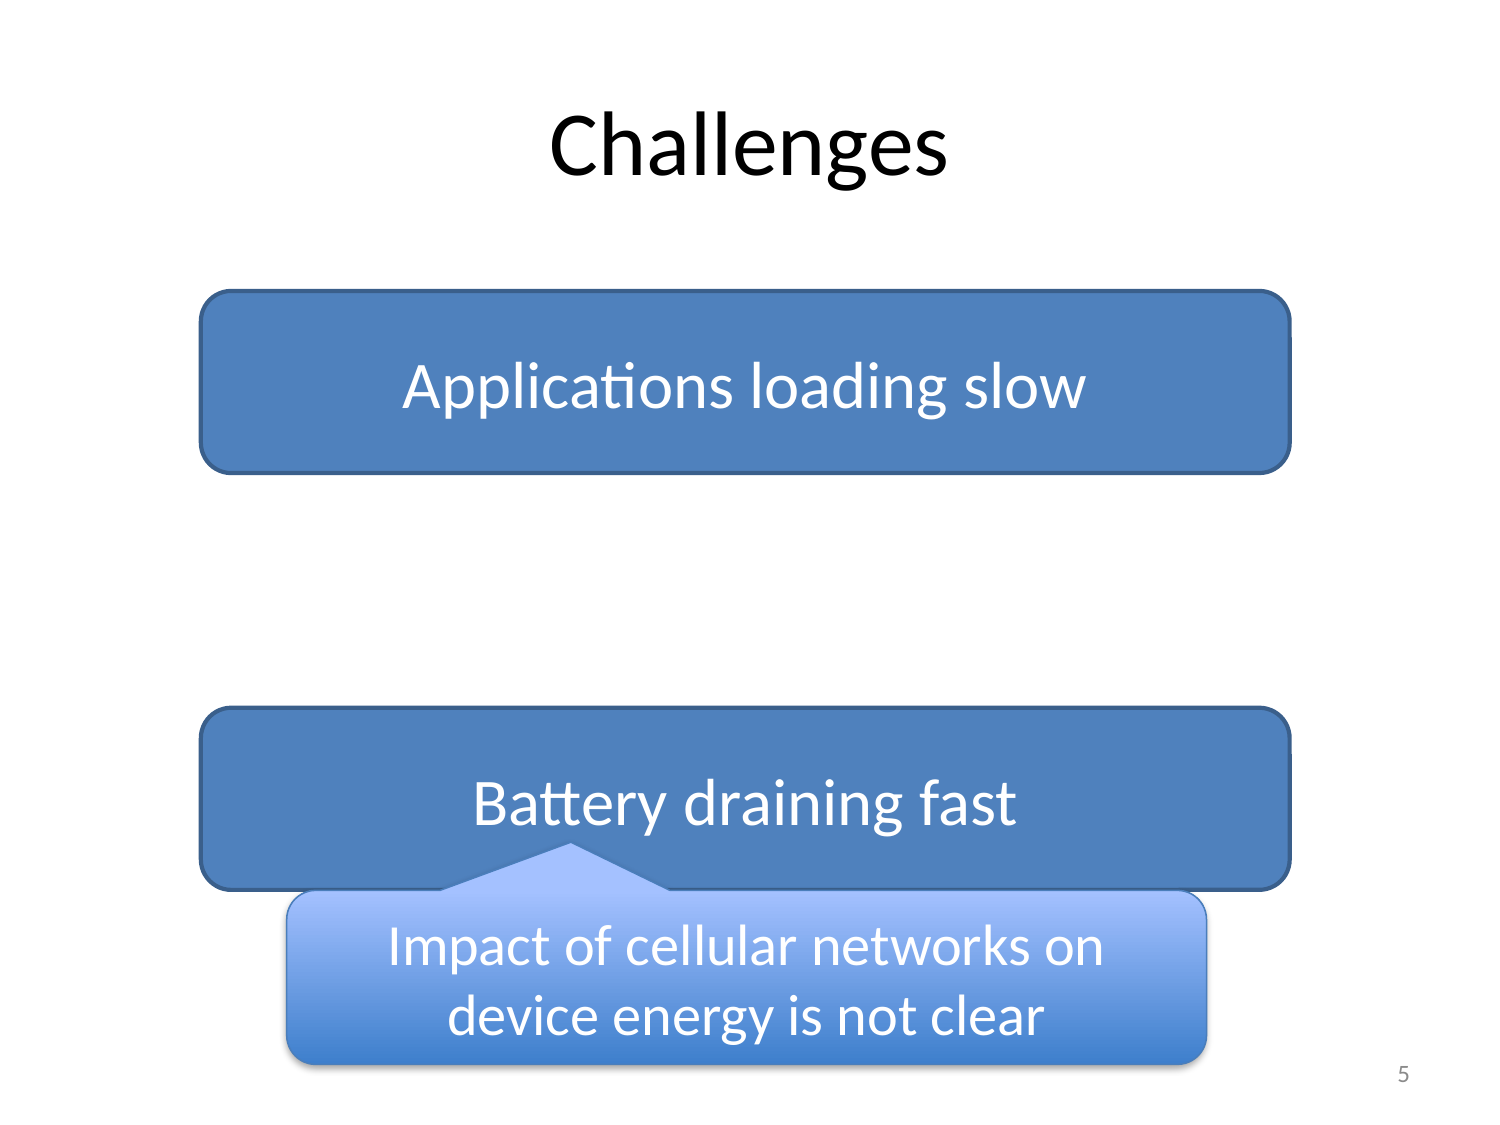

# Challenges
Applications loading slow
Battery draining fast
Impact of cellular networks on device energy is not clear
5